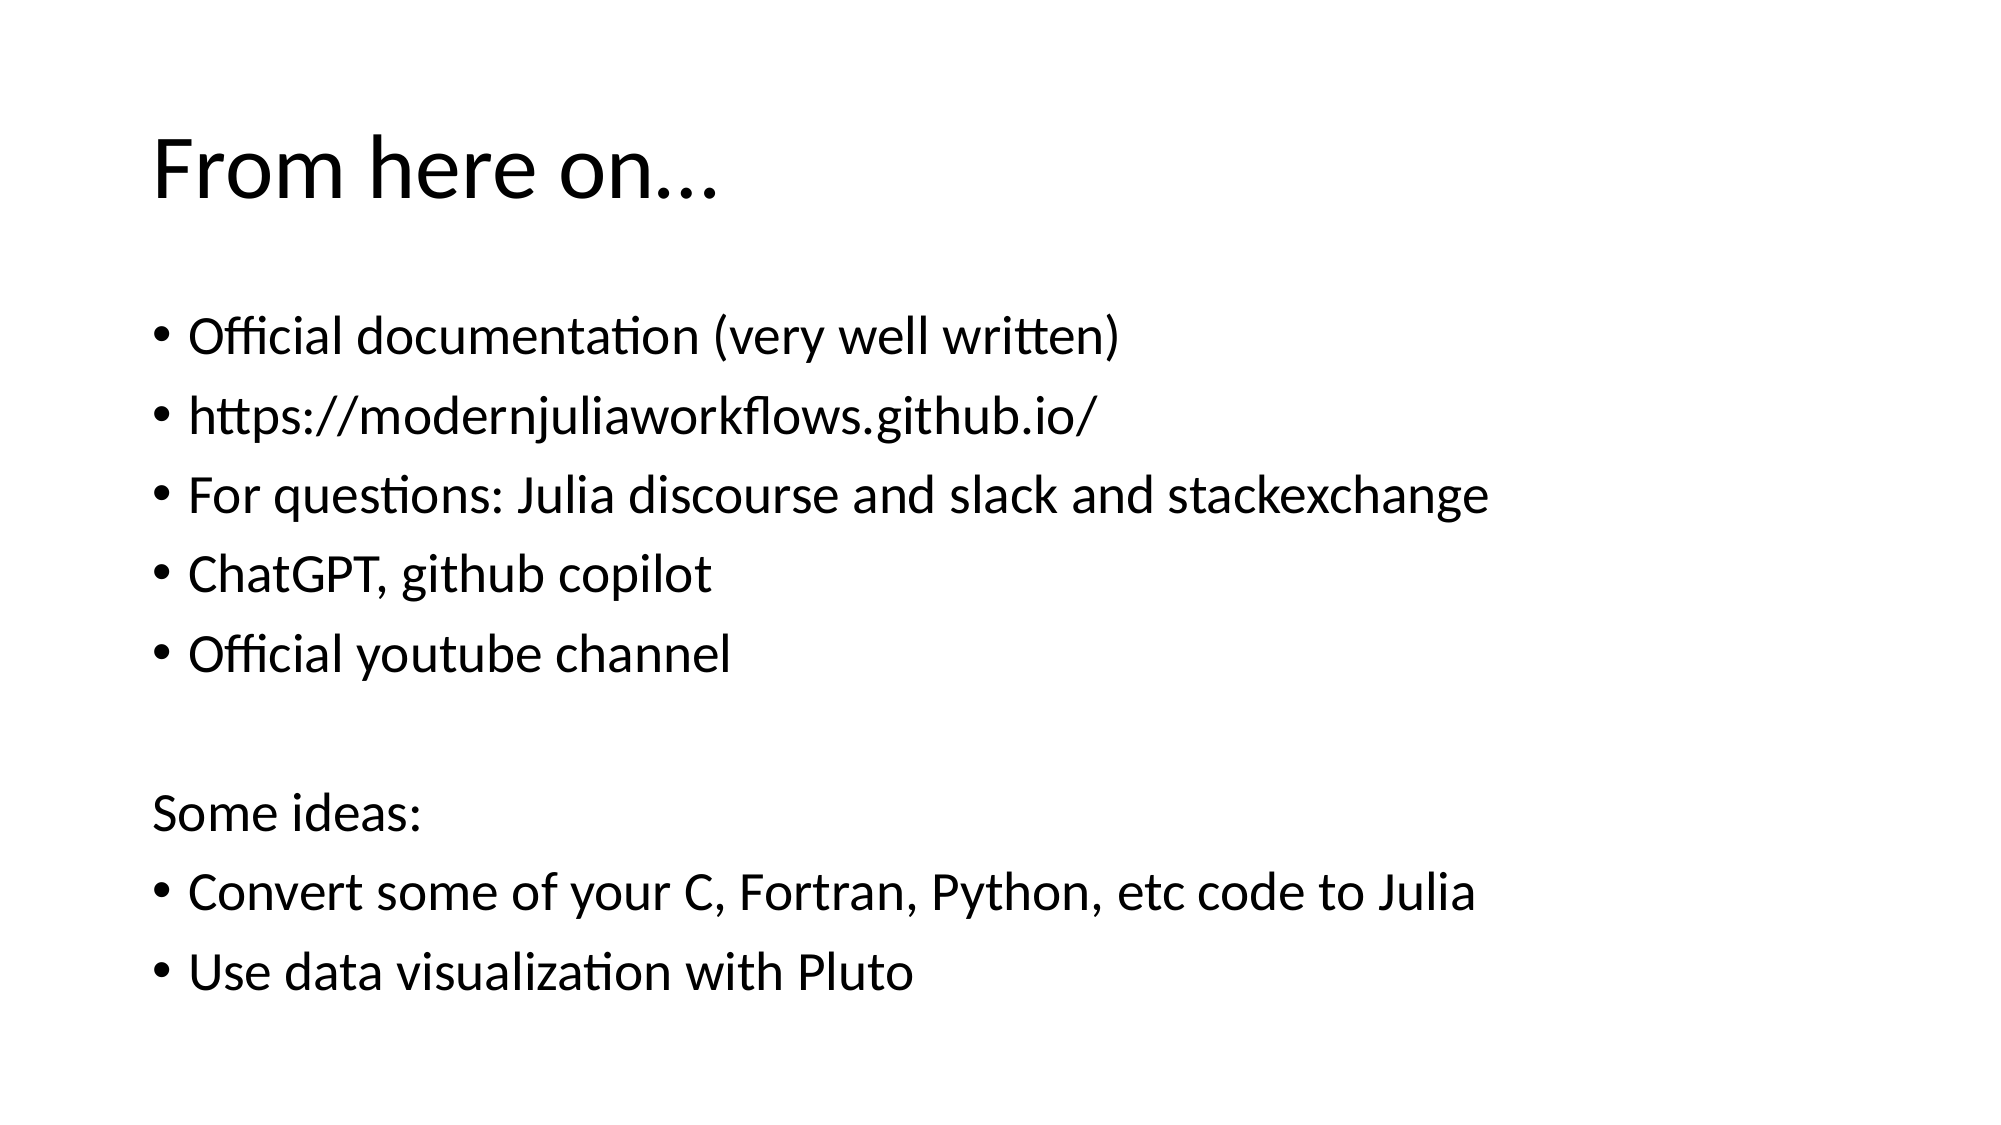

# From here on…
Official documentation (very well written)
https://modernjuliaworkflows.github.io/
For questions: Julia discourse and slack and stackexchange
ChatGPT, github copilot
Official youtube channel

Some ideas:
Convert some of your C, Fortran, Python, etc code to Julia
Use data visualization with Pluto